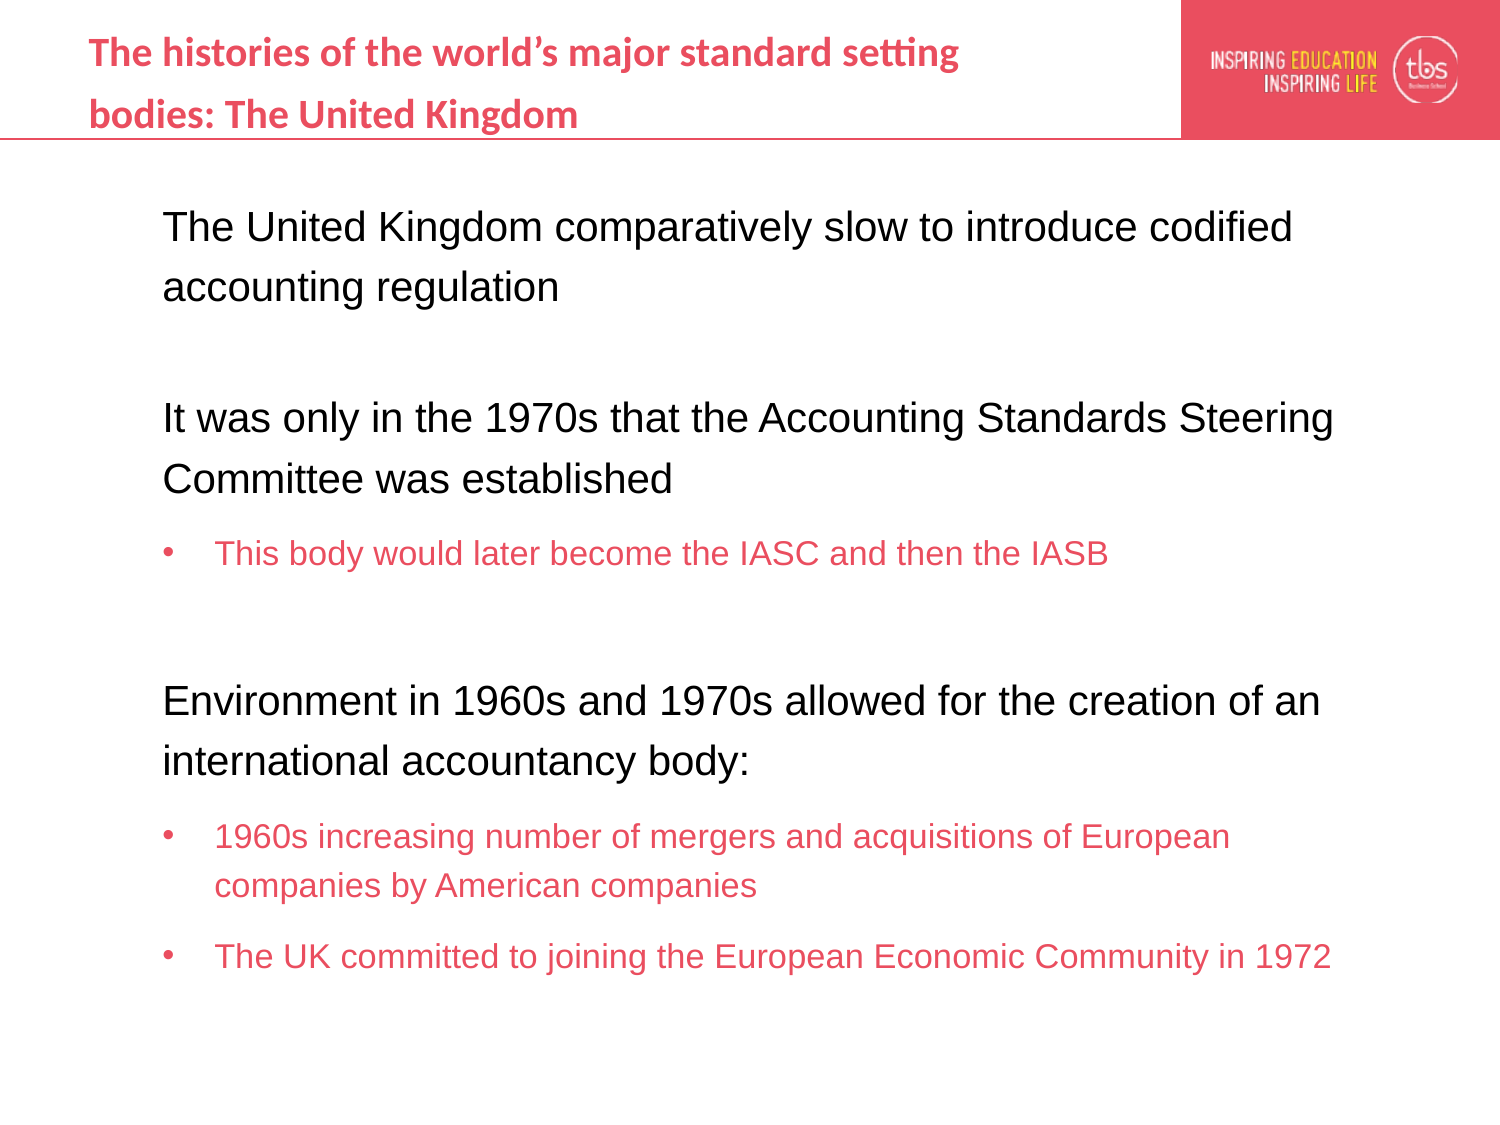

The histories of the world’s major standard setting bodies: The United Kingdom
The United Kingdom comparatively slow to introduce codified accounting regulation
It was only in the 1970s that the Accounting Standards Steering Committee was established
This body would later become the IASC and then the IASB

Environment in 1960s and 1970s allowed for the creation of an international accountancy body:
1960s increasing number of mergers and acquisitions of European companies by American companies
The UK committed to joining the European Economic Community in 1972